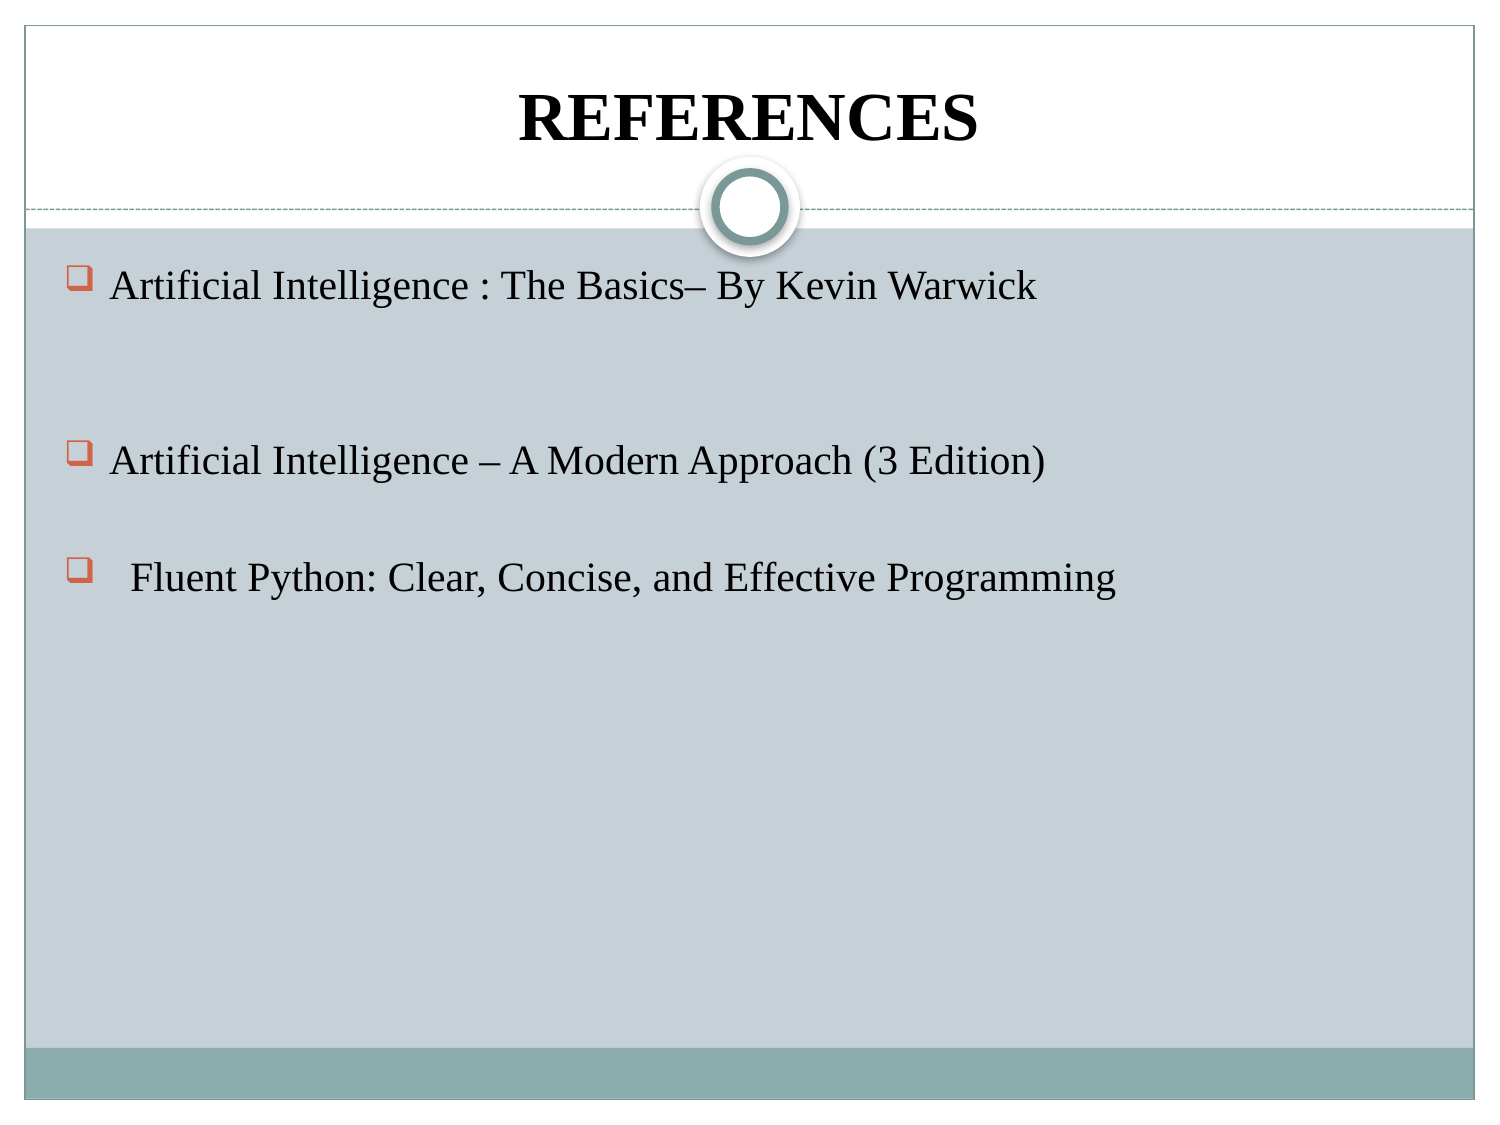

# REFERENCES
Artificial Intelligence : The Basics– By Kevin Warwick

Artificial Intelligence – A Modern Approach (3 Edition)

  Fluent Python: Clear, Concise, and Effective Programming